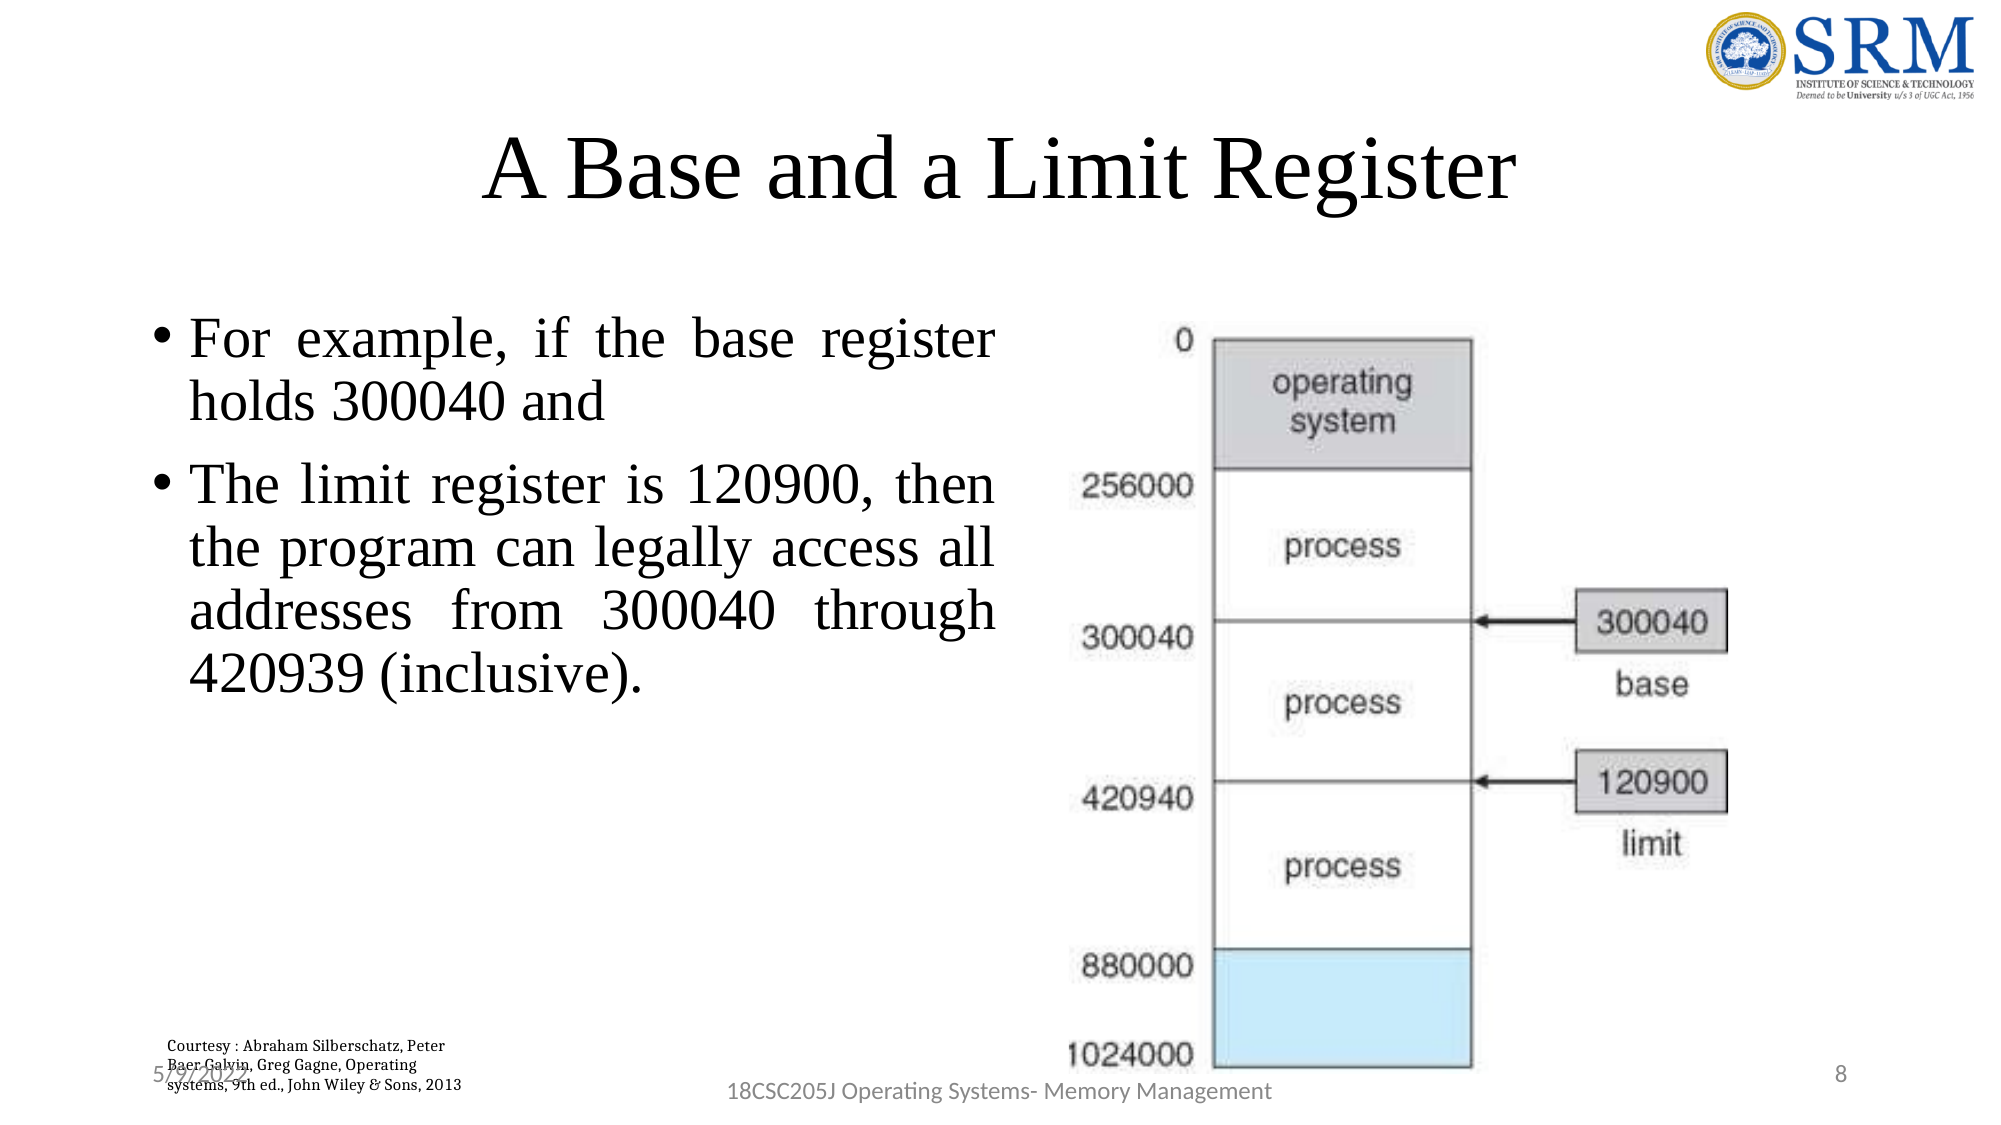

# A Base and a Limit Register
For example, if the base register holds 300040 and
The limit register is 120900, then the program can legally access all addresses from 300040 through 420939 (inclusive).

Courtesy : Abraham Silberschatz, Peter Baer Galvin, Greg Gagne, Operating systems, 9th ed., John Wiley & Sons, 2013

5/9/2022
8
18CSC205J Operating Systems- Memory Management